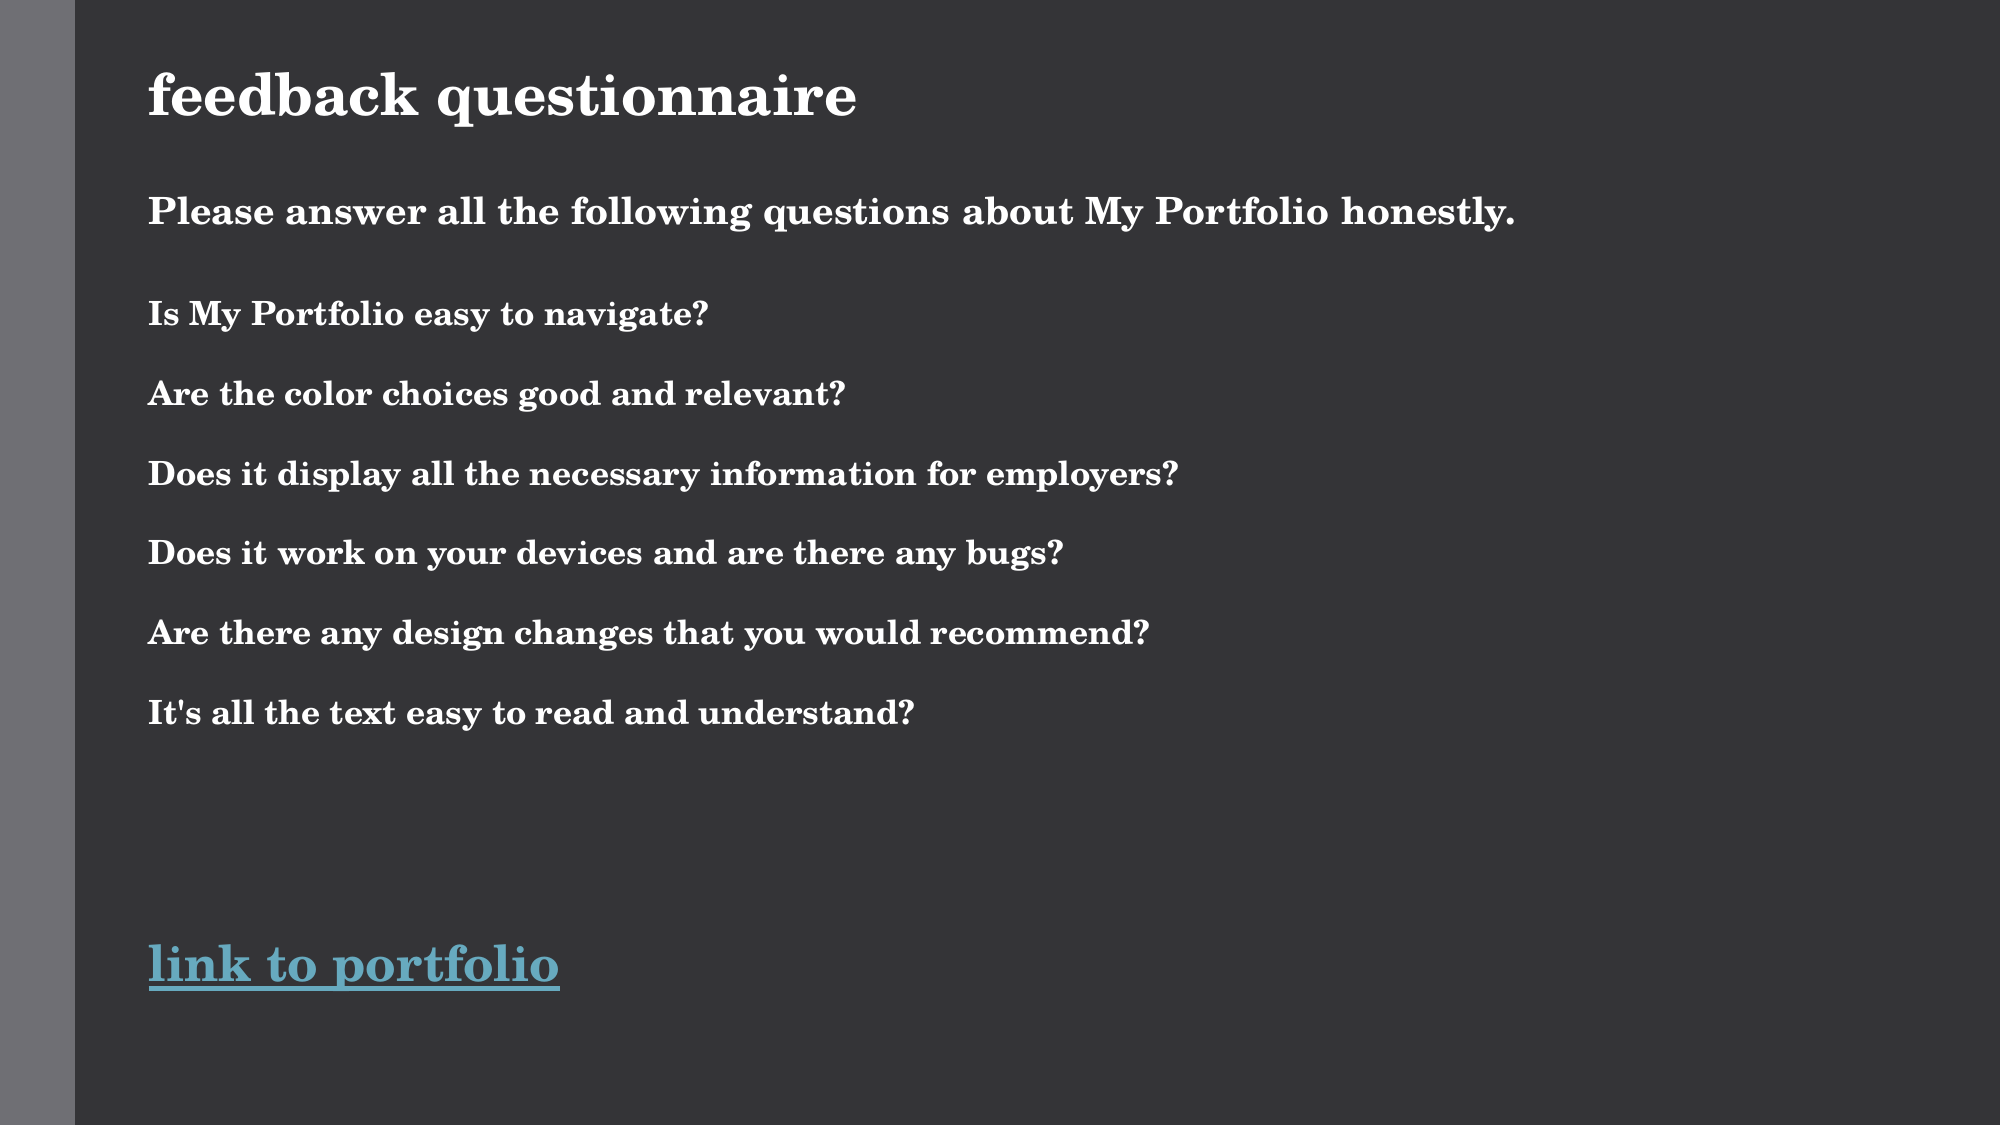

feedback questionnaire

Please answer all the following questions about My Portfolio honestly.

Is My Portfolio easy to navigate?

Are the color choices good and relevant?

Does it display all the necessary information for employers?

Does it work on your devices and are there any bugs?

Are there any design changes that you would recommend?

It's all the text easy to read and understand?

link to portfolio